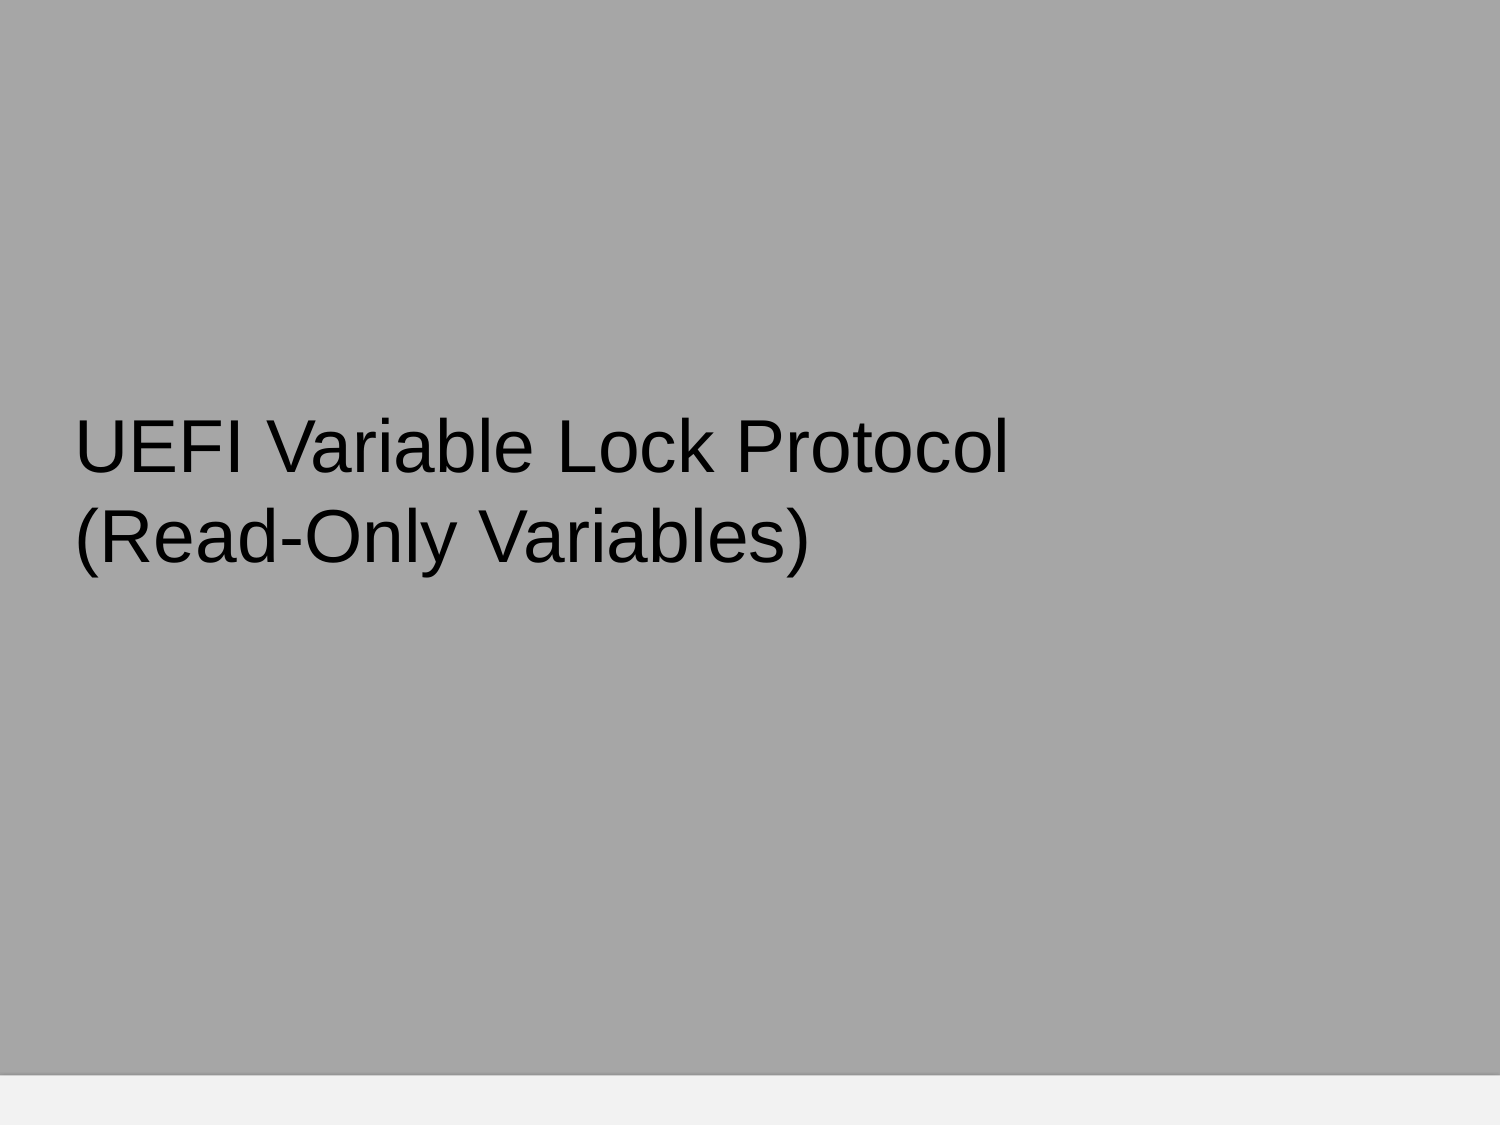

# UEFI Variable Lock Protocol (Read-Only Variables)